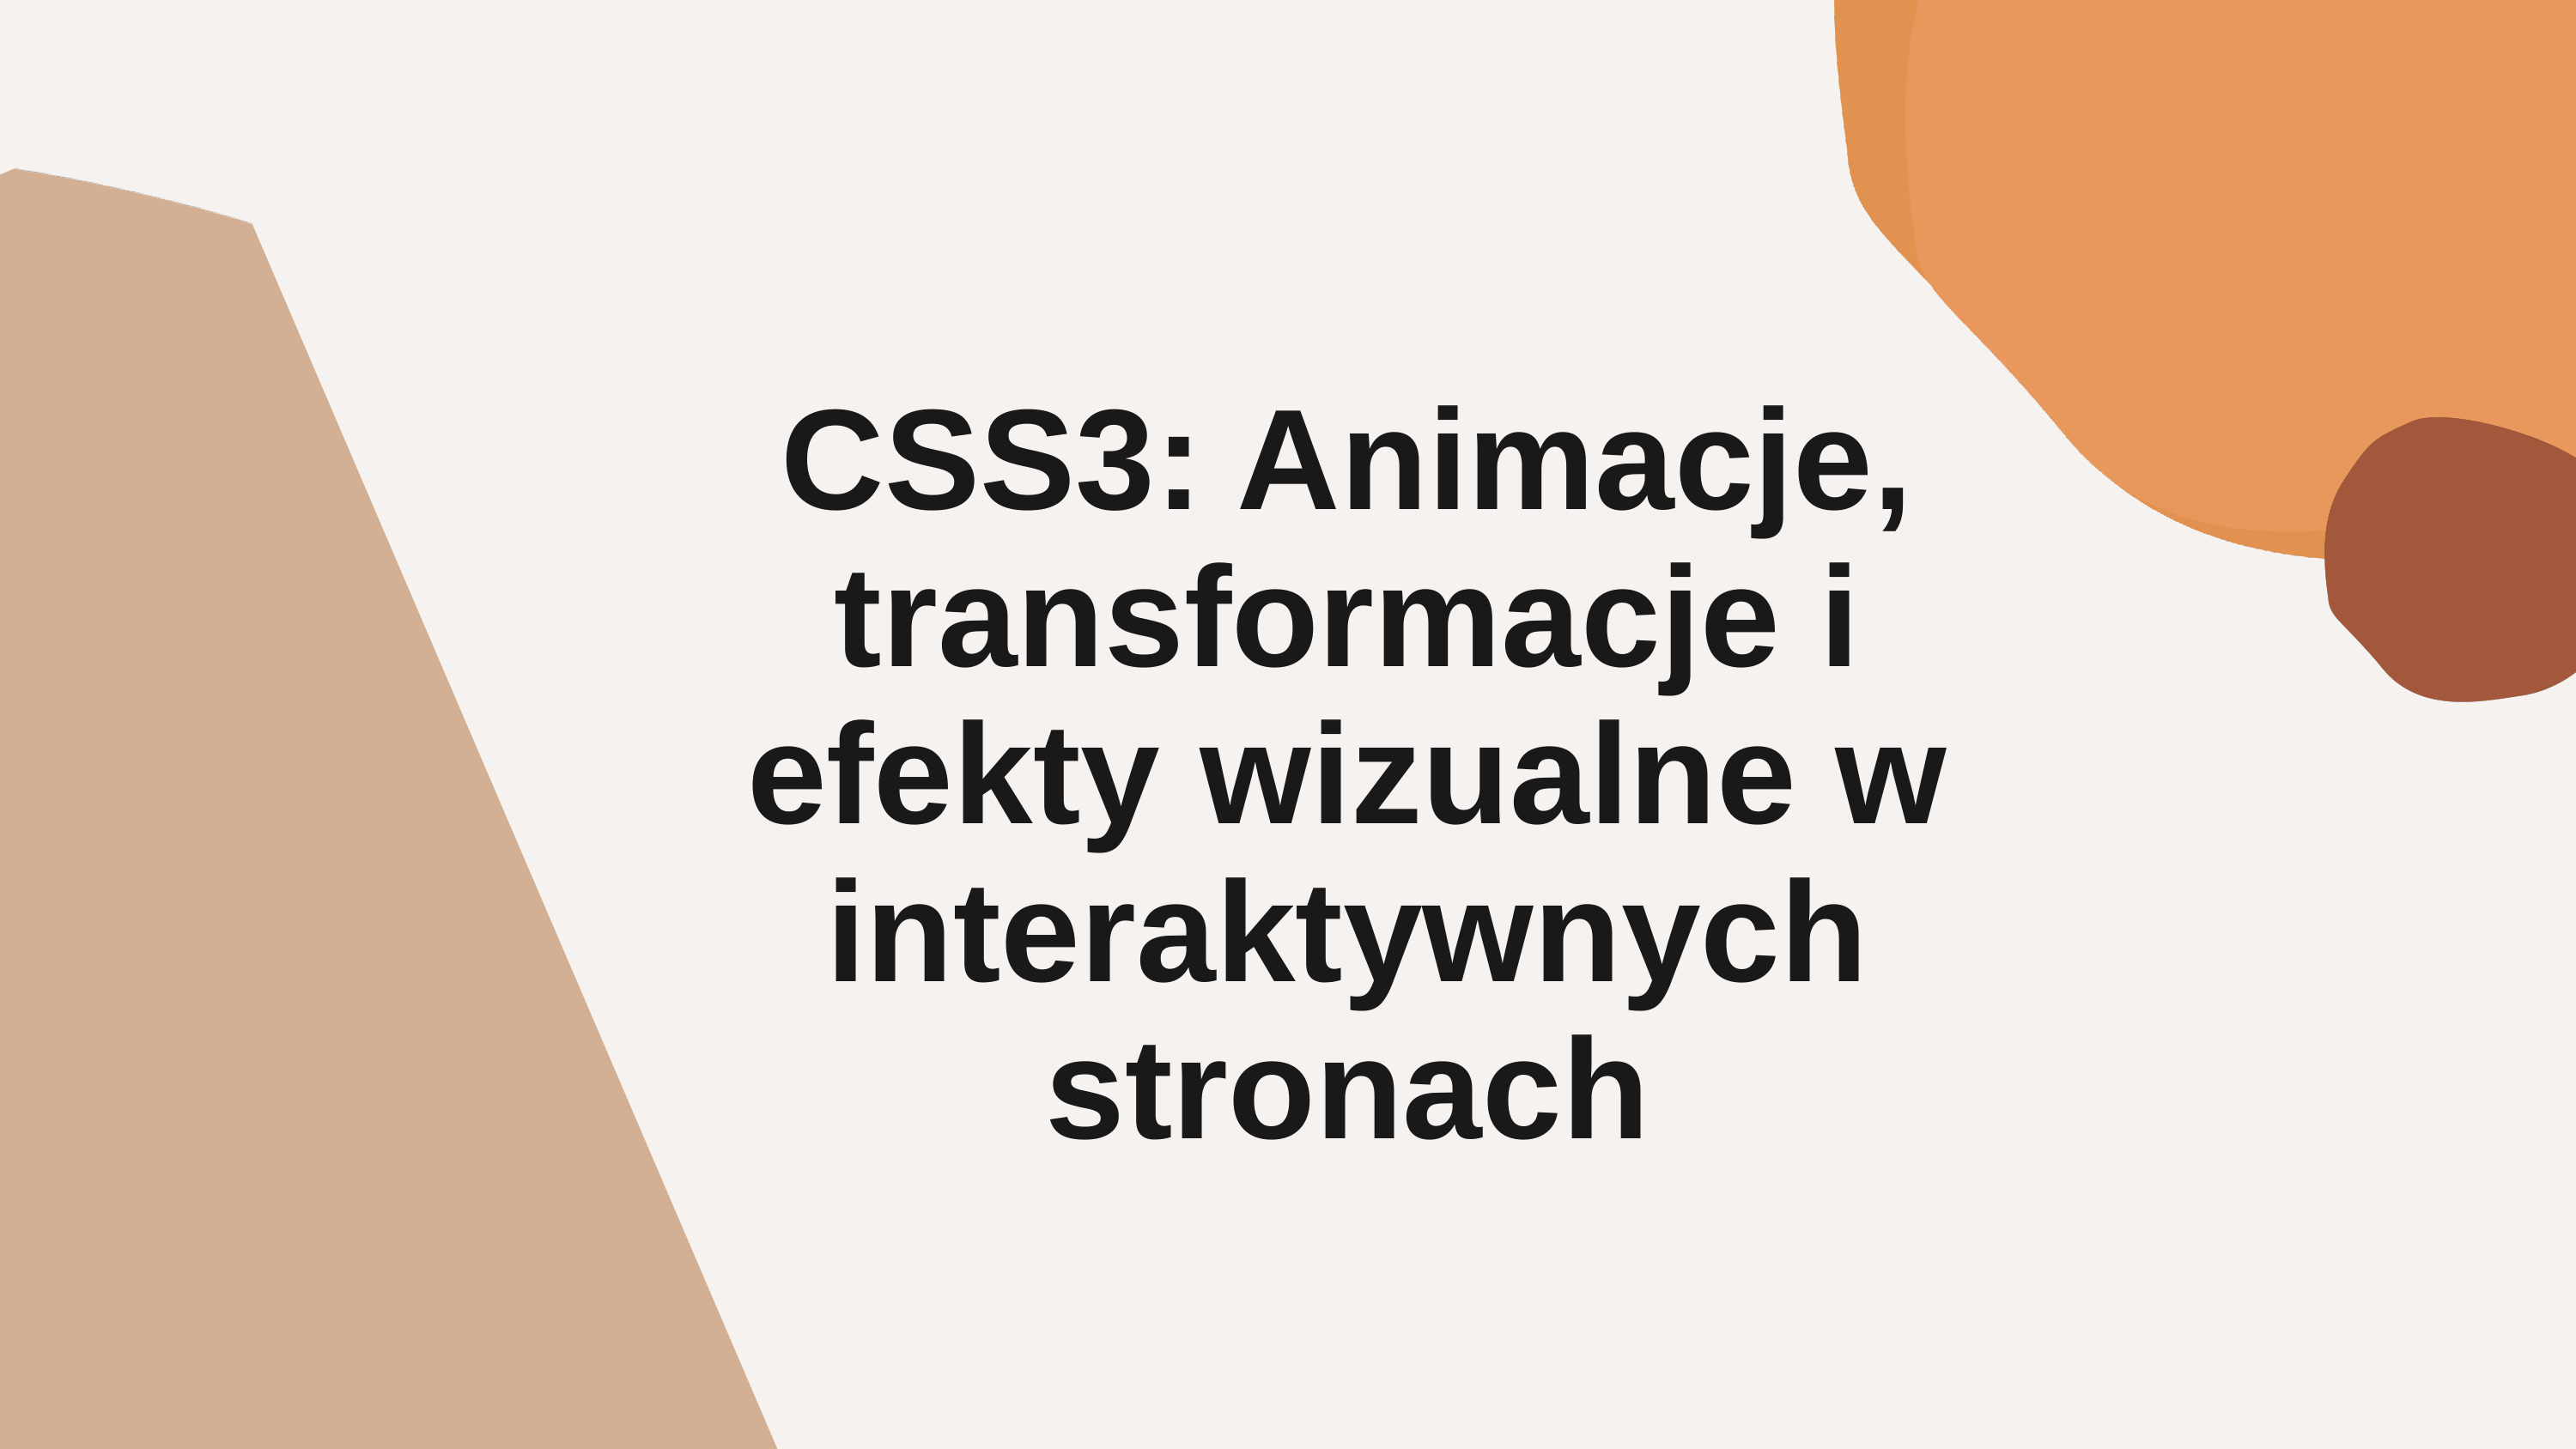

CSS3: Animacje, transformacje i efekty wizualne w interaktywnych stronach